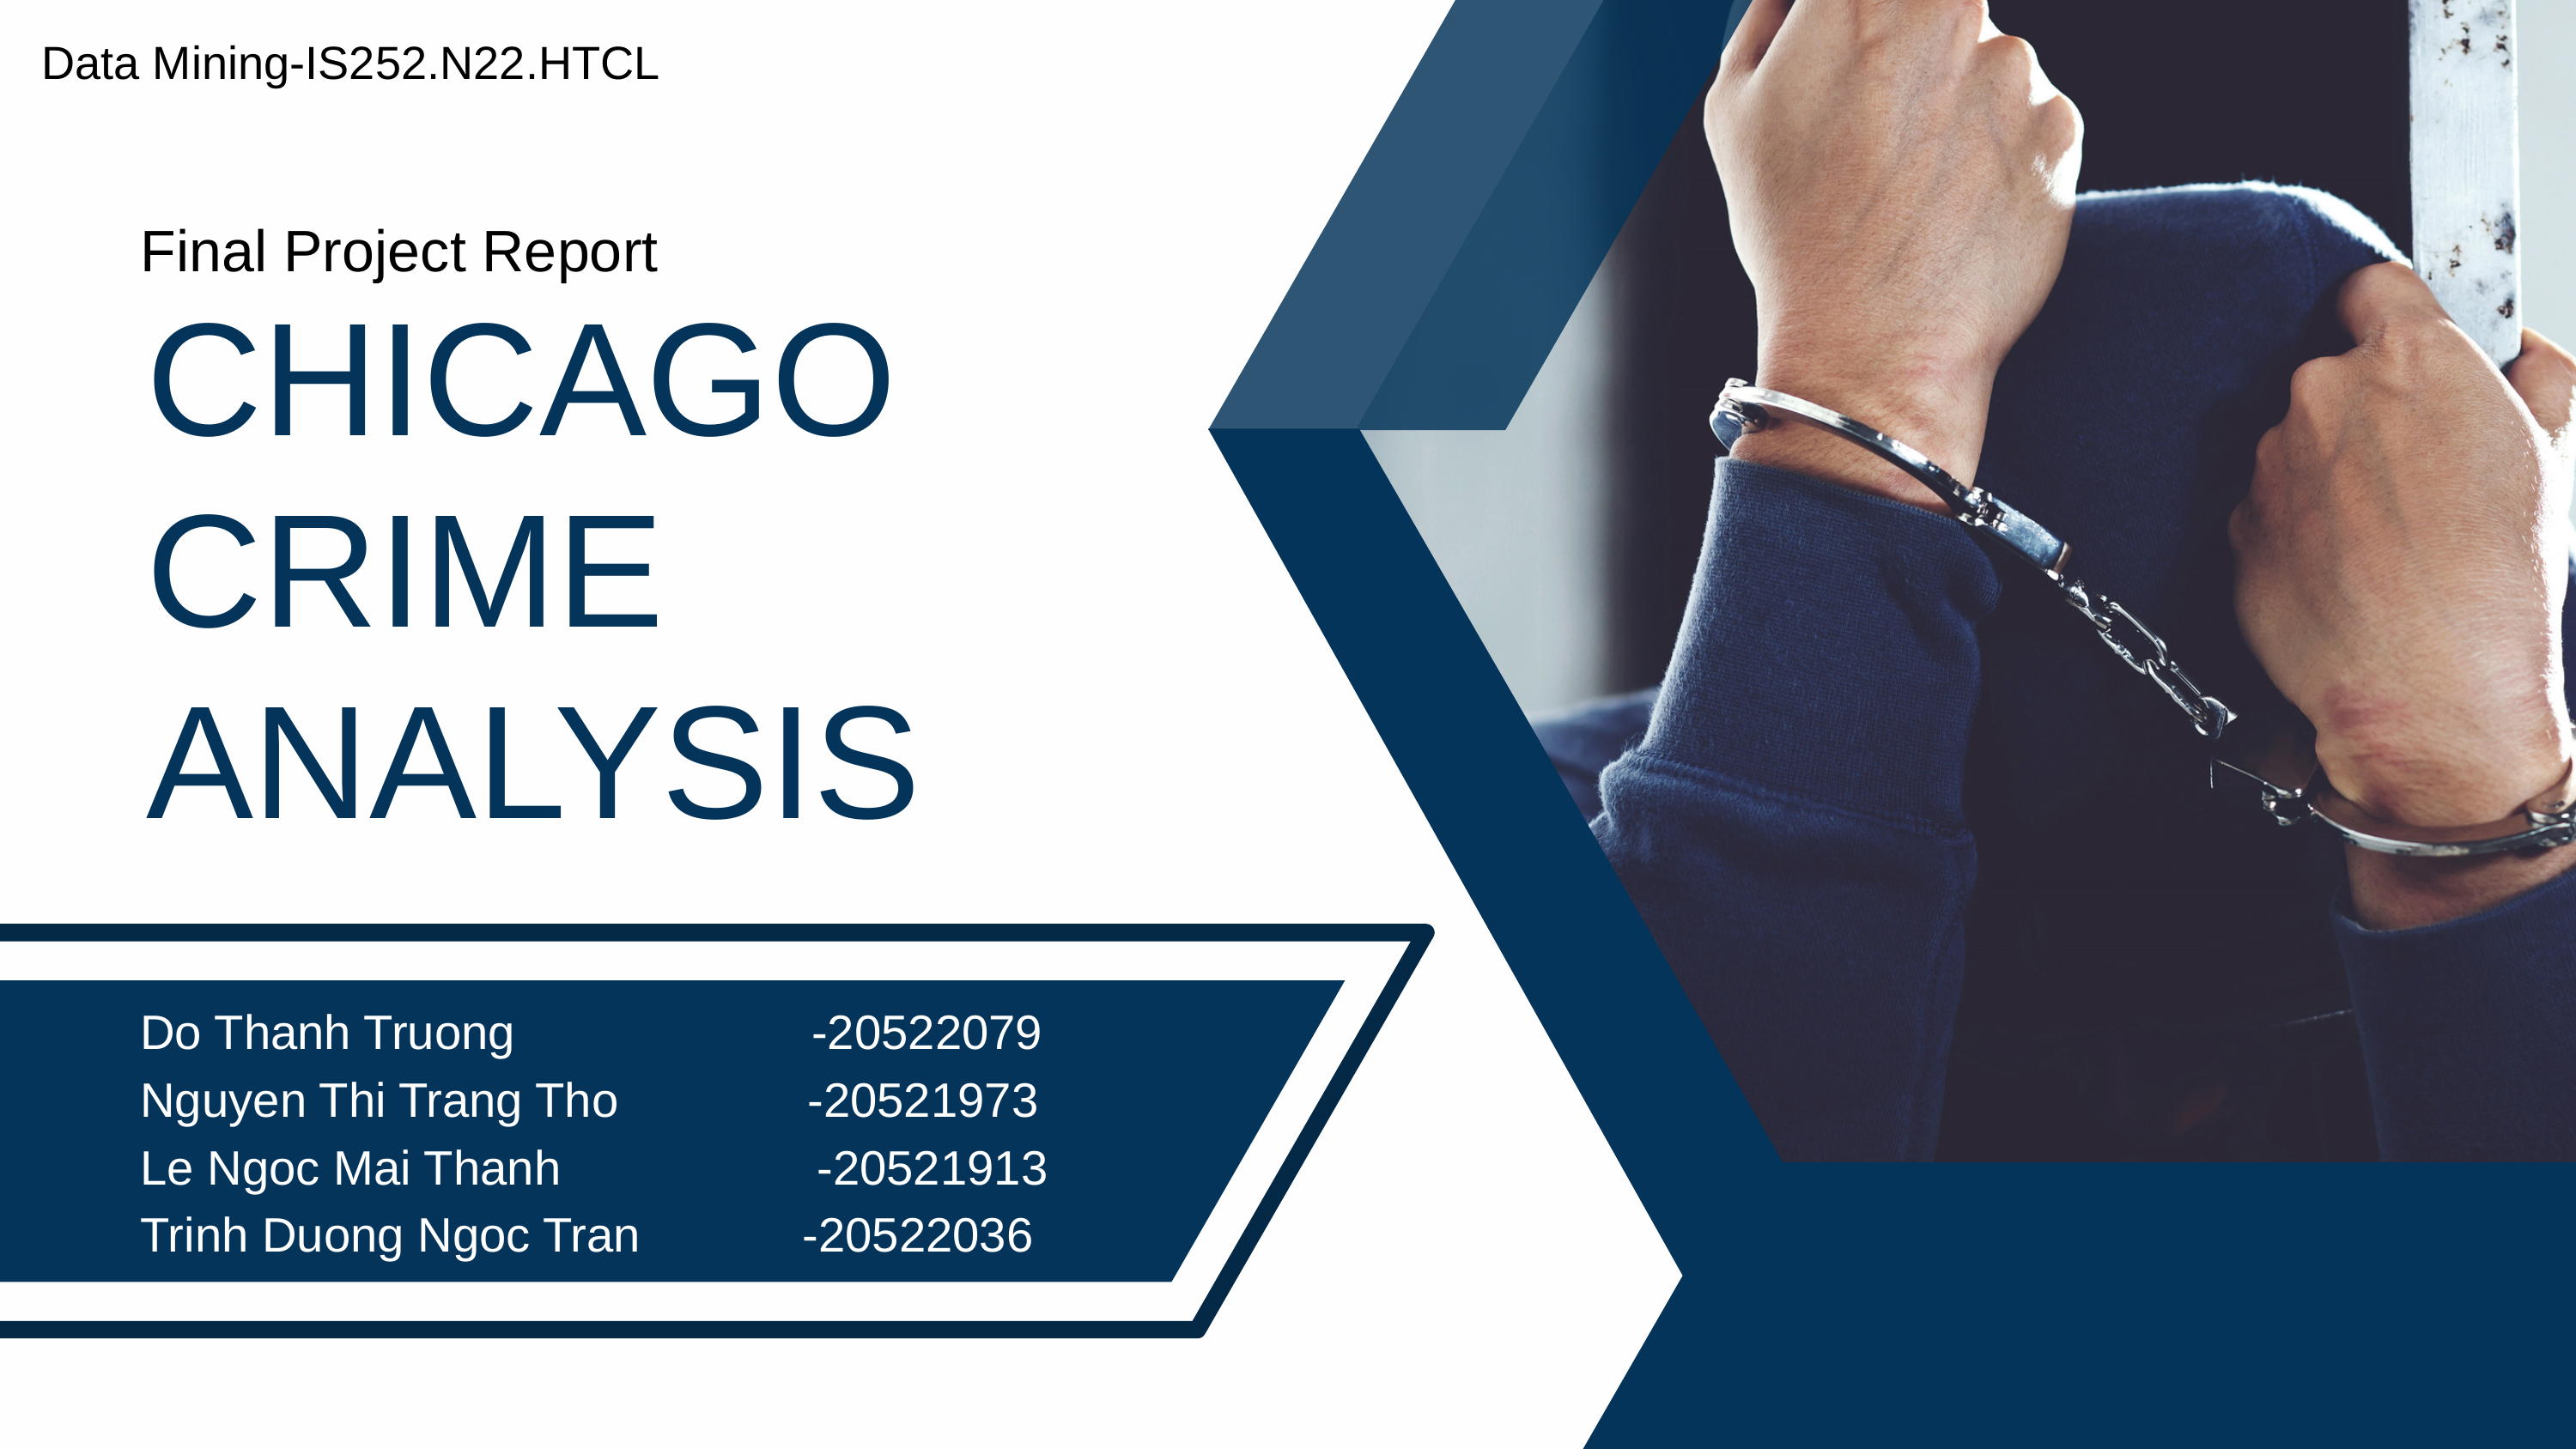

Data Mining-IS252.N22.HTCL
Final Project Report
CHICAGO CRIME ANALYSIS

Do Thanh Truong                      -20522079
Nguyen Thi Trang Tho              -20521973
Le Ngoc Mai Thanh                   -20521913
Trinh Duong Ngoc Tran            -20522036